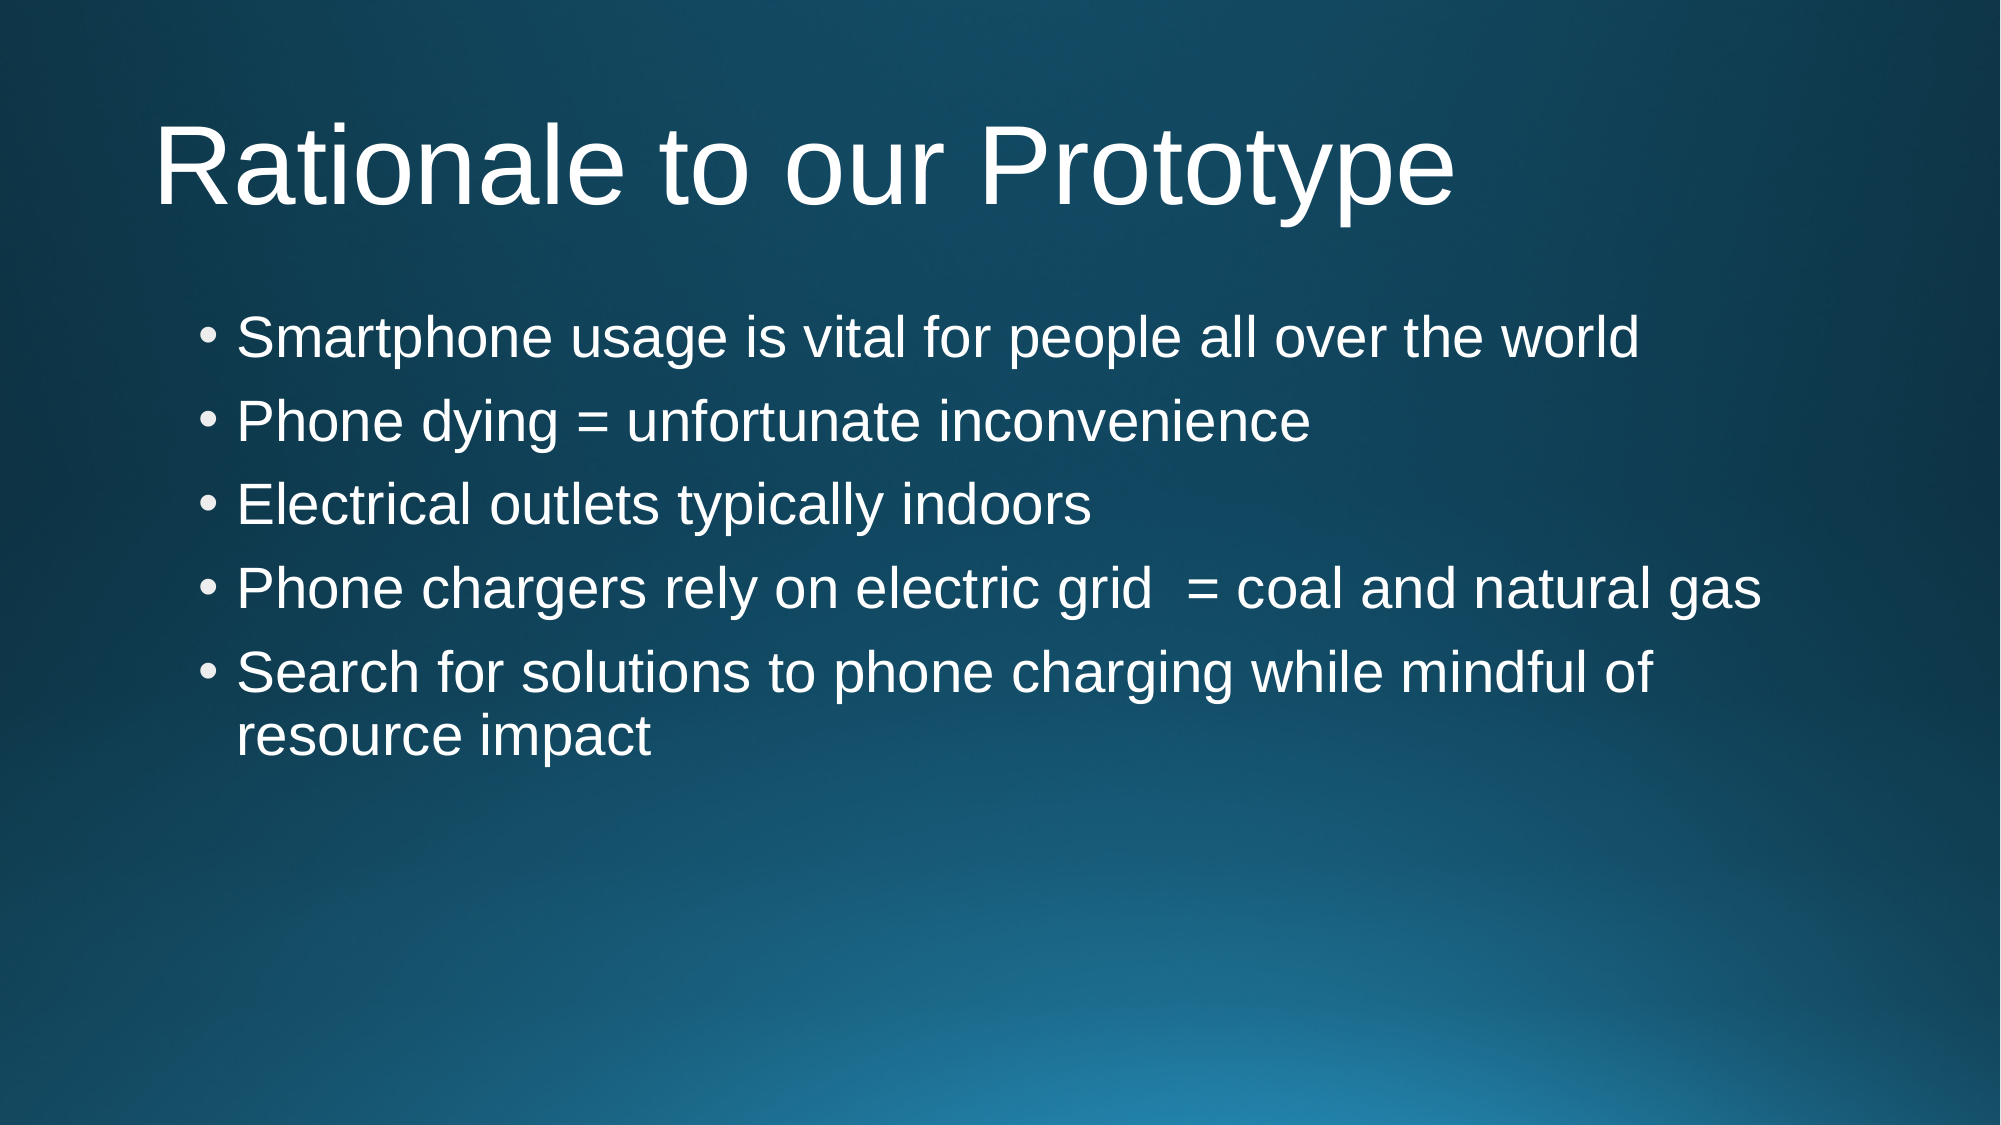

# Rationale to our Prototype
Smartphone usage is vital for people all over the world
Phone dying = unfortunate inconvenience
Electrical outlets typically indoors
Phone chargers rely on electric grid  = coal and natural gas
Search for solutions to phone charging while mindful of resource impact